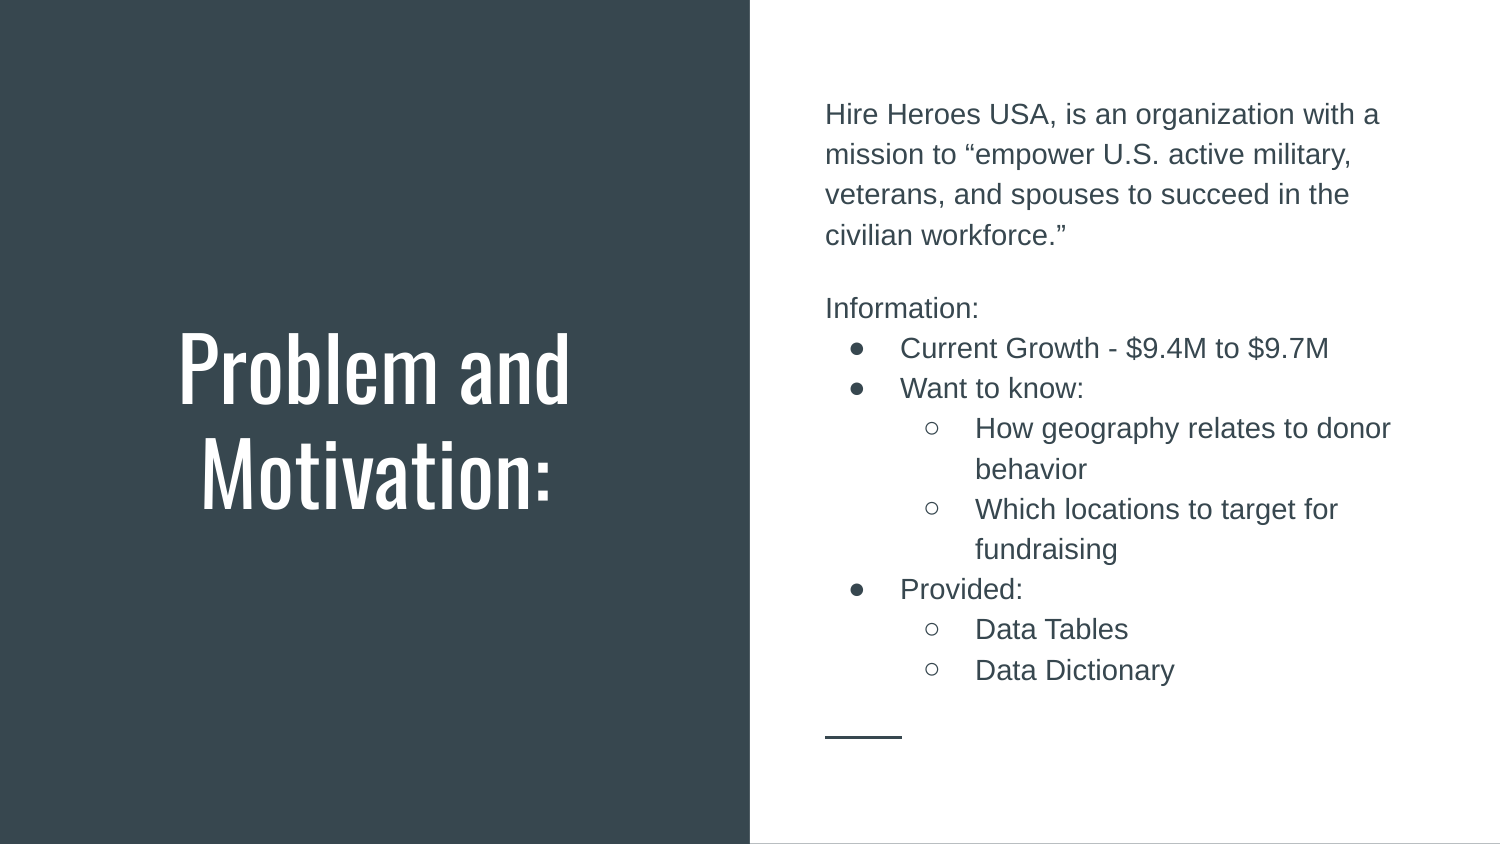

Hire Heroes USA, is an organization with a mission to “empower U.S. active military, veterans, and spouses to succeed in the civilian workforce.”
Information:
Current Growth - $9.4M to $9.7M
Want to know:
How geography relates to donor behavior
Which locations to target for fundraising
Provided:
Data Tables
Data Dictionary
# Problem and Motivation: